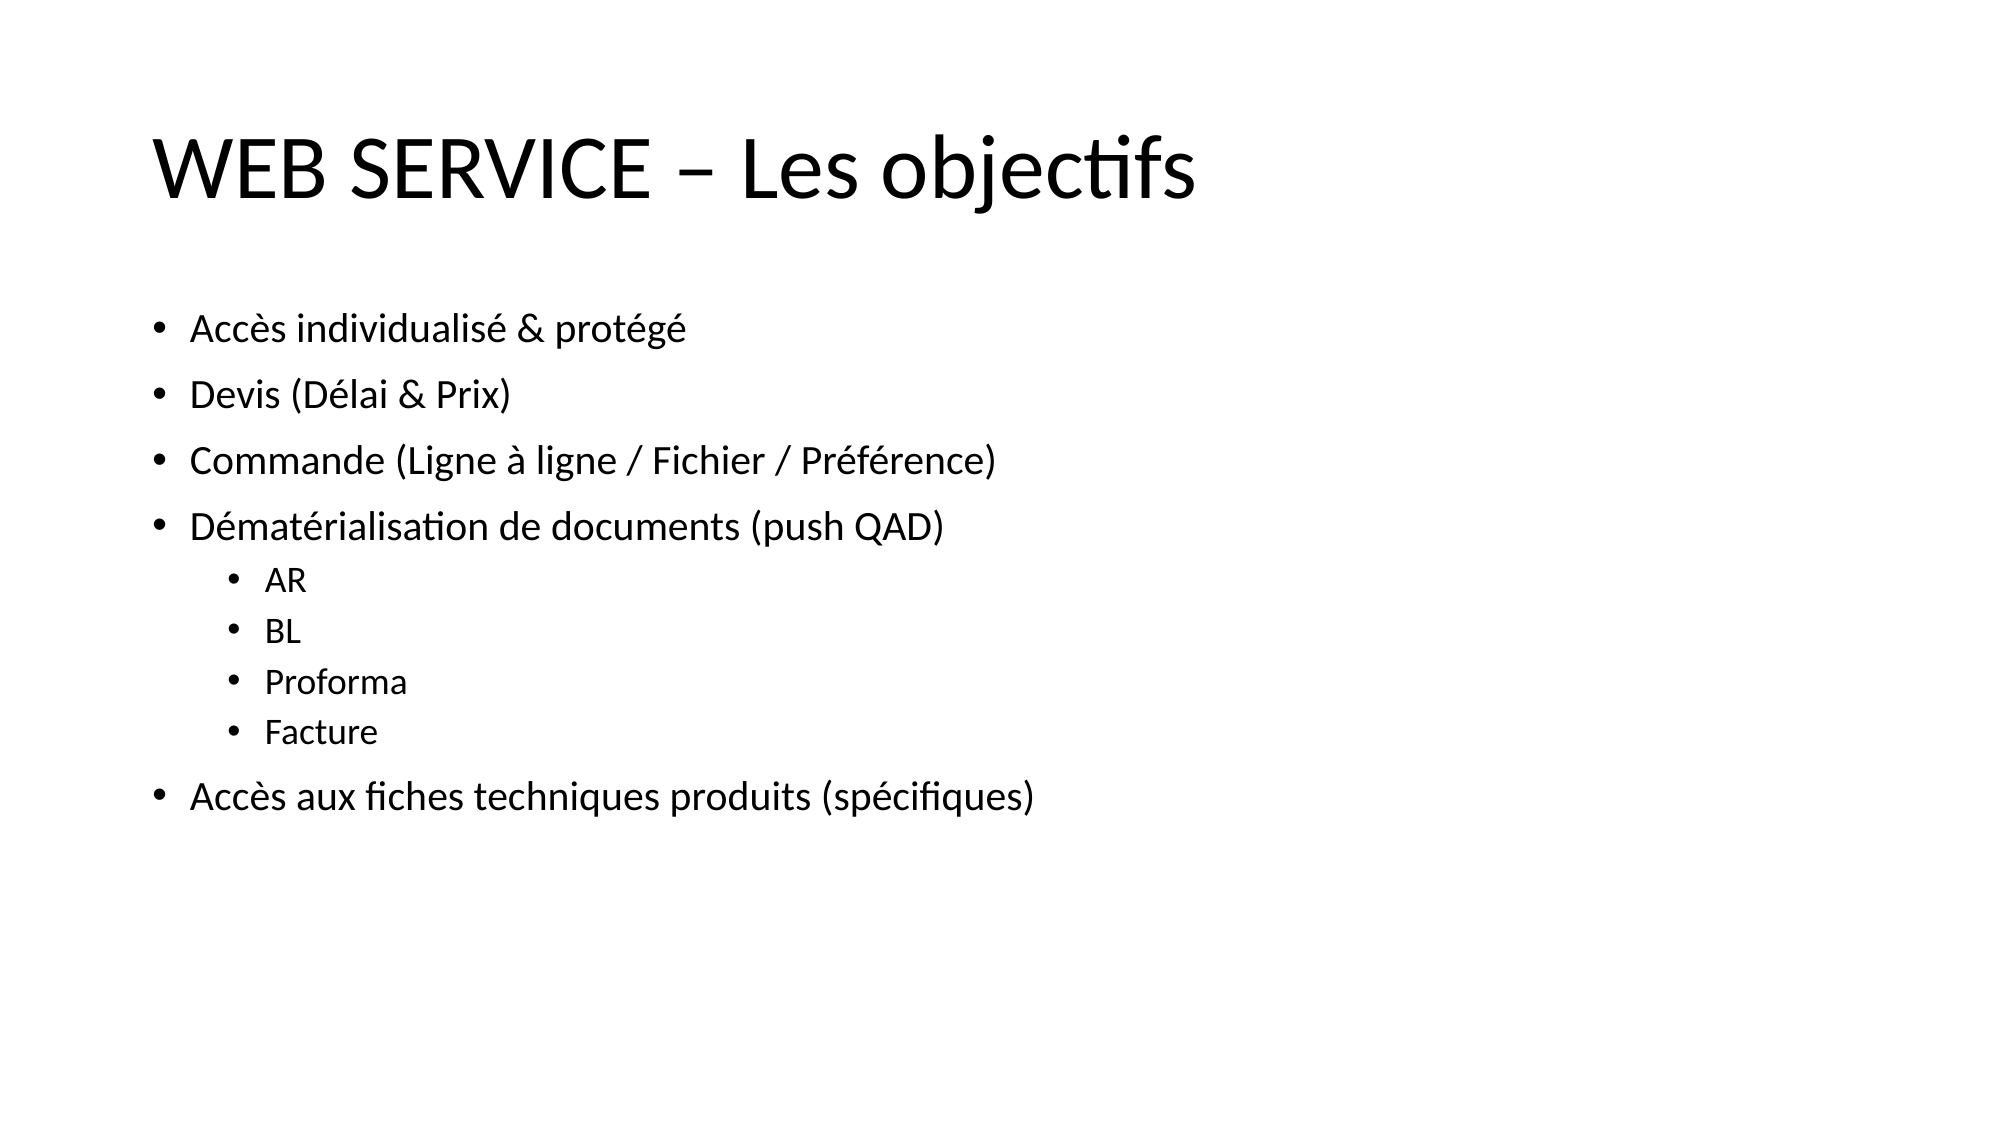

# WEB SERVICE – Les objectifs
Accès individualisé & protégé
Devis (Délai & Prix)
Commande (Ligne à ligne / Fichier / Préférence)
Dématérialisation de documents (push QAD)
AR
BL
Proforma
Facture
Accès aux fiches techniques produits (spécifiques)